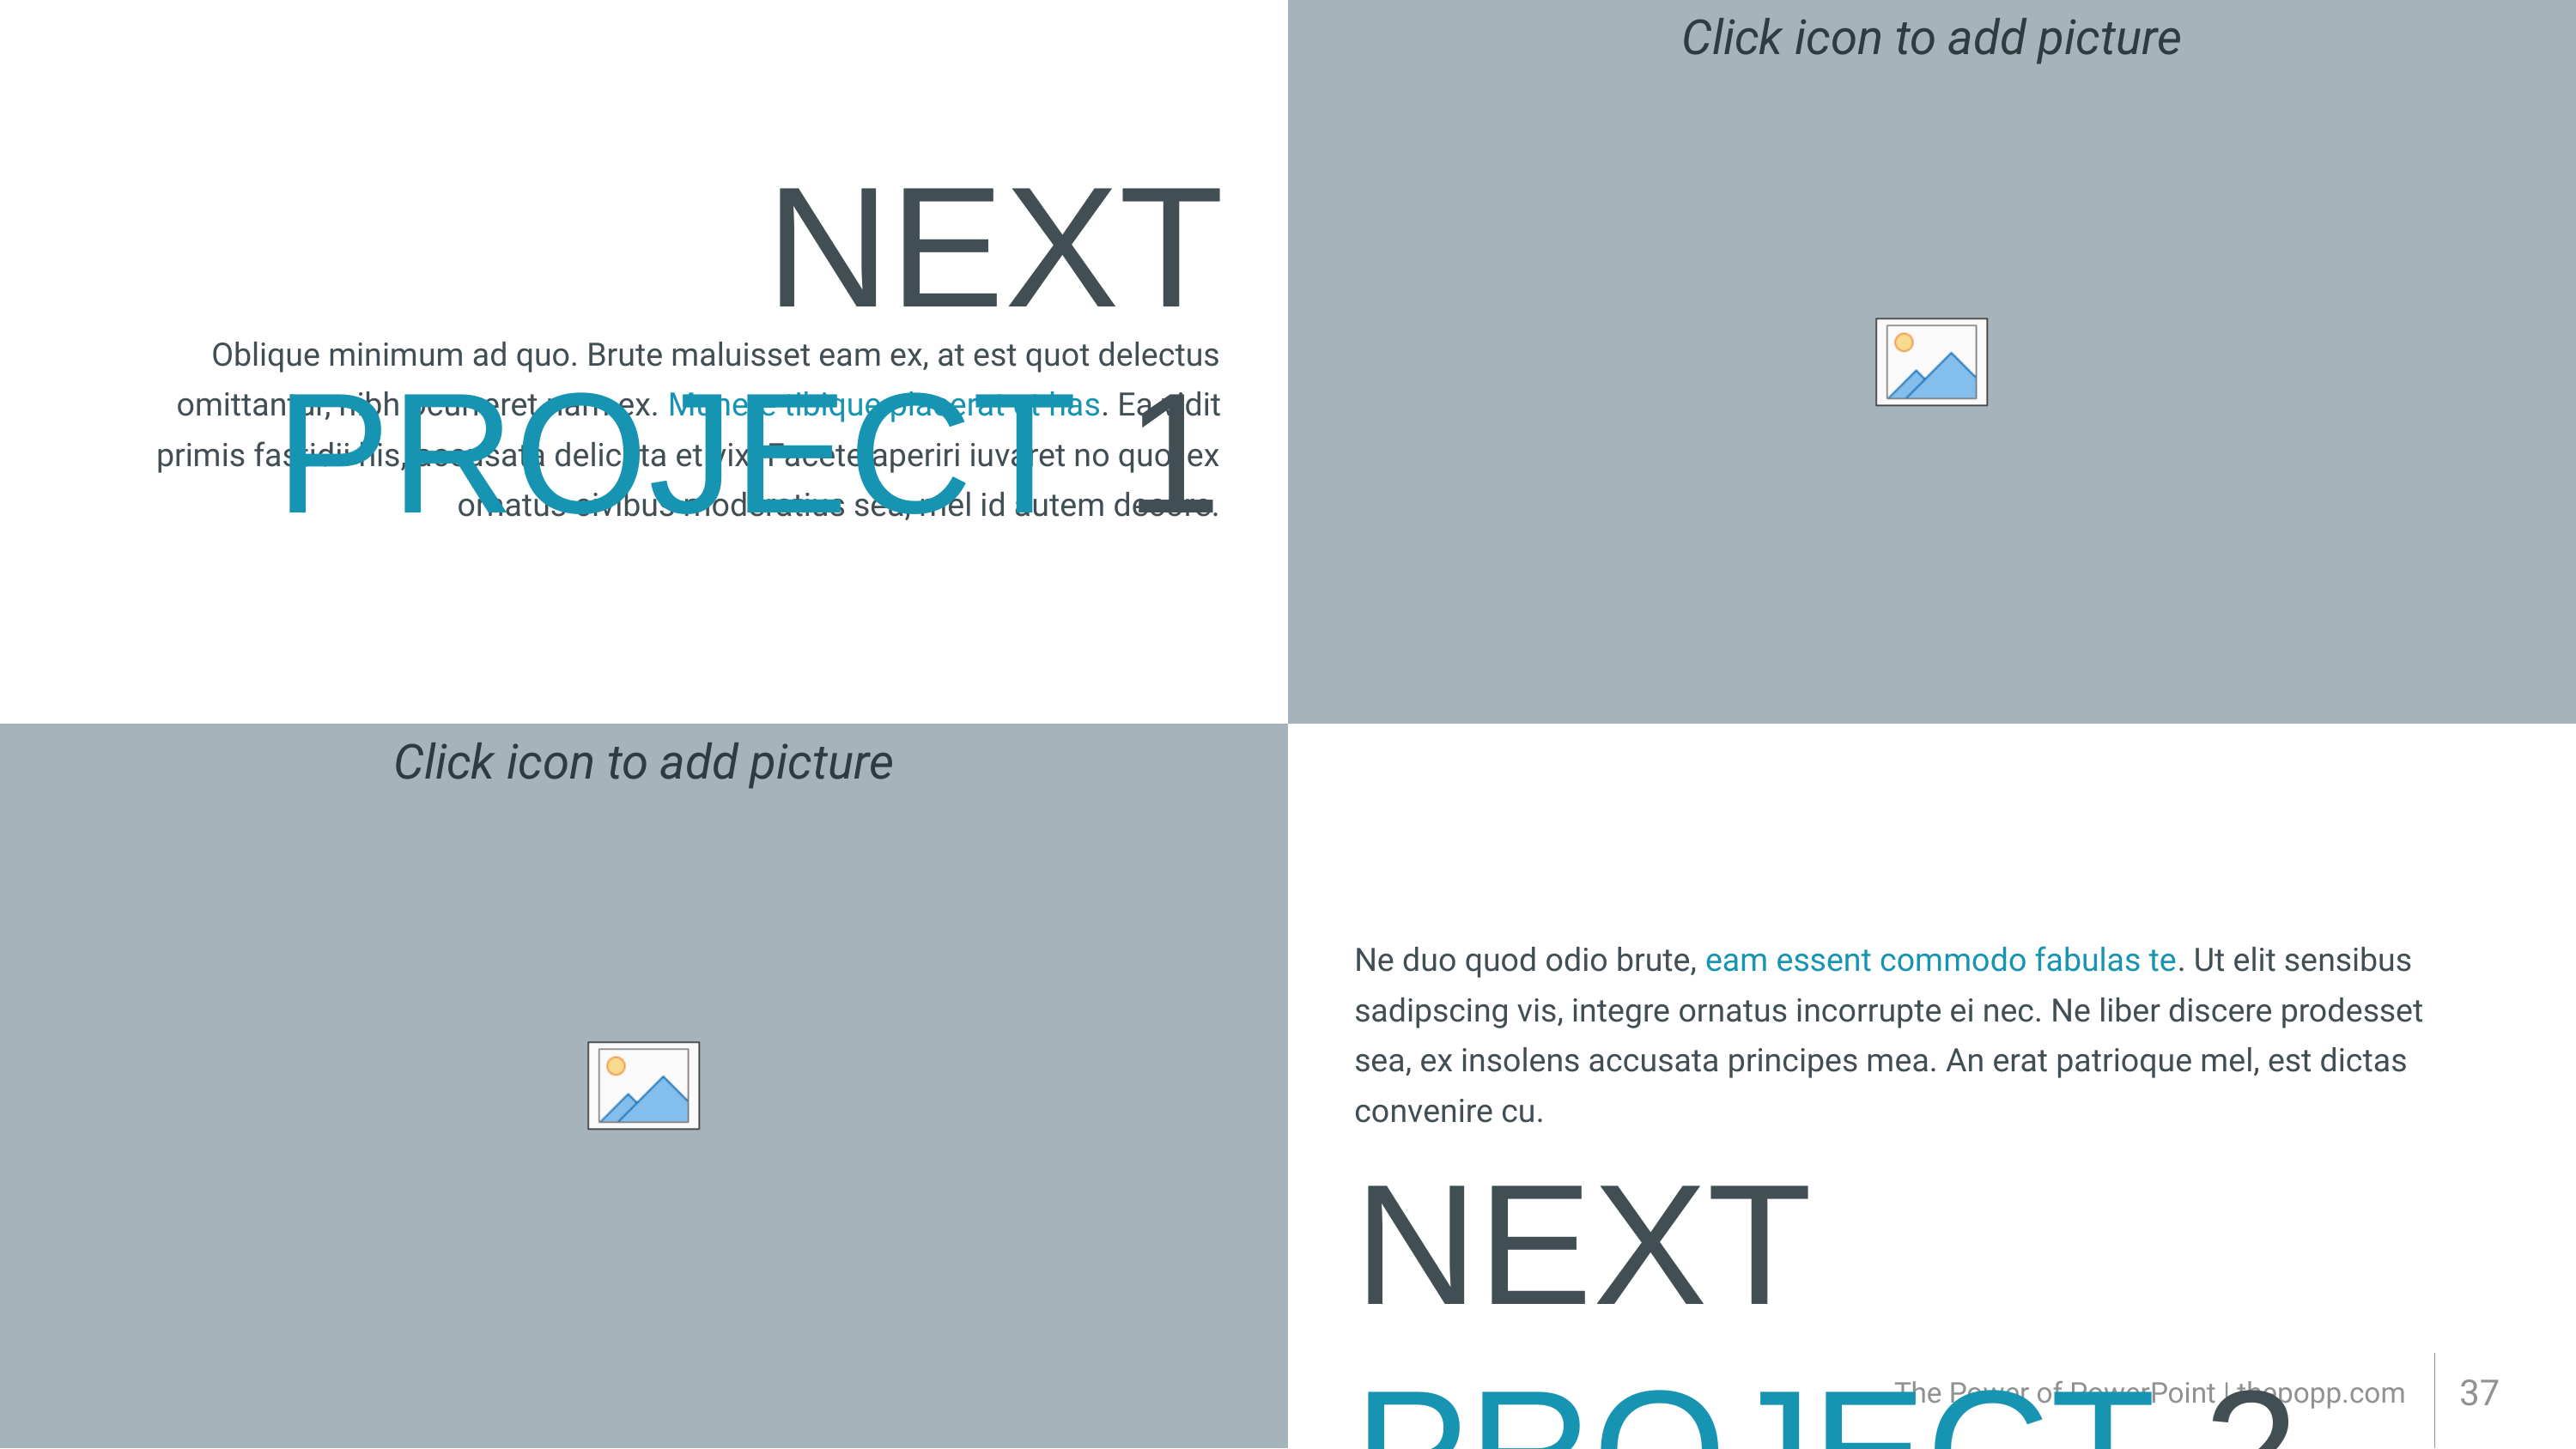

NEXT PROJECT 1
Oblique minimum ad quo. Brute maluisset eam ex, at est quot delectus omittantur, nibh ocurreret nam ex. Munere tibique placerat et has. Ea vidit primis fastidii his, accusata delicata et vix. Facete aperiri iuvaret no quo, ex ornatus civibus moderatius sea, mel id autem decore.

Ne duo quod odio brute, eam essent commodo fabulas te. Ut elit sensibus sadipscing vis, integre ornatus incorrupte ei nec. Ne liber discere prodesset sea, ex insolens accusata principes mea. An erat patrioque mel, est dictas convenire cu.
NEXT PROJECT 2
37
The Power of PowerPoint | thepopp.com